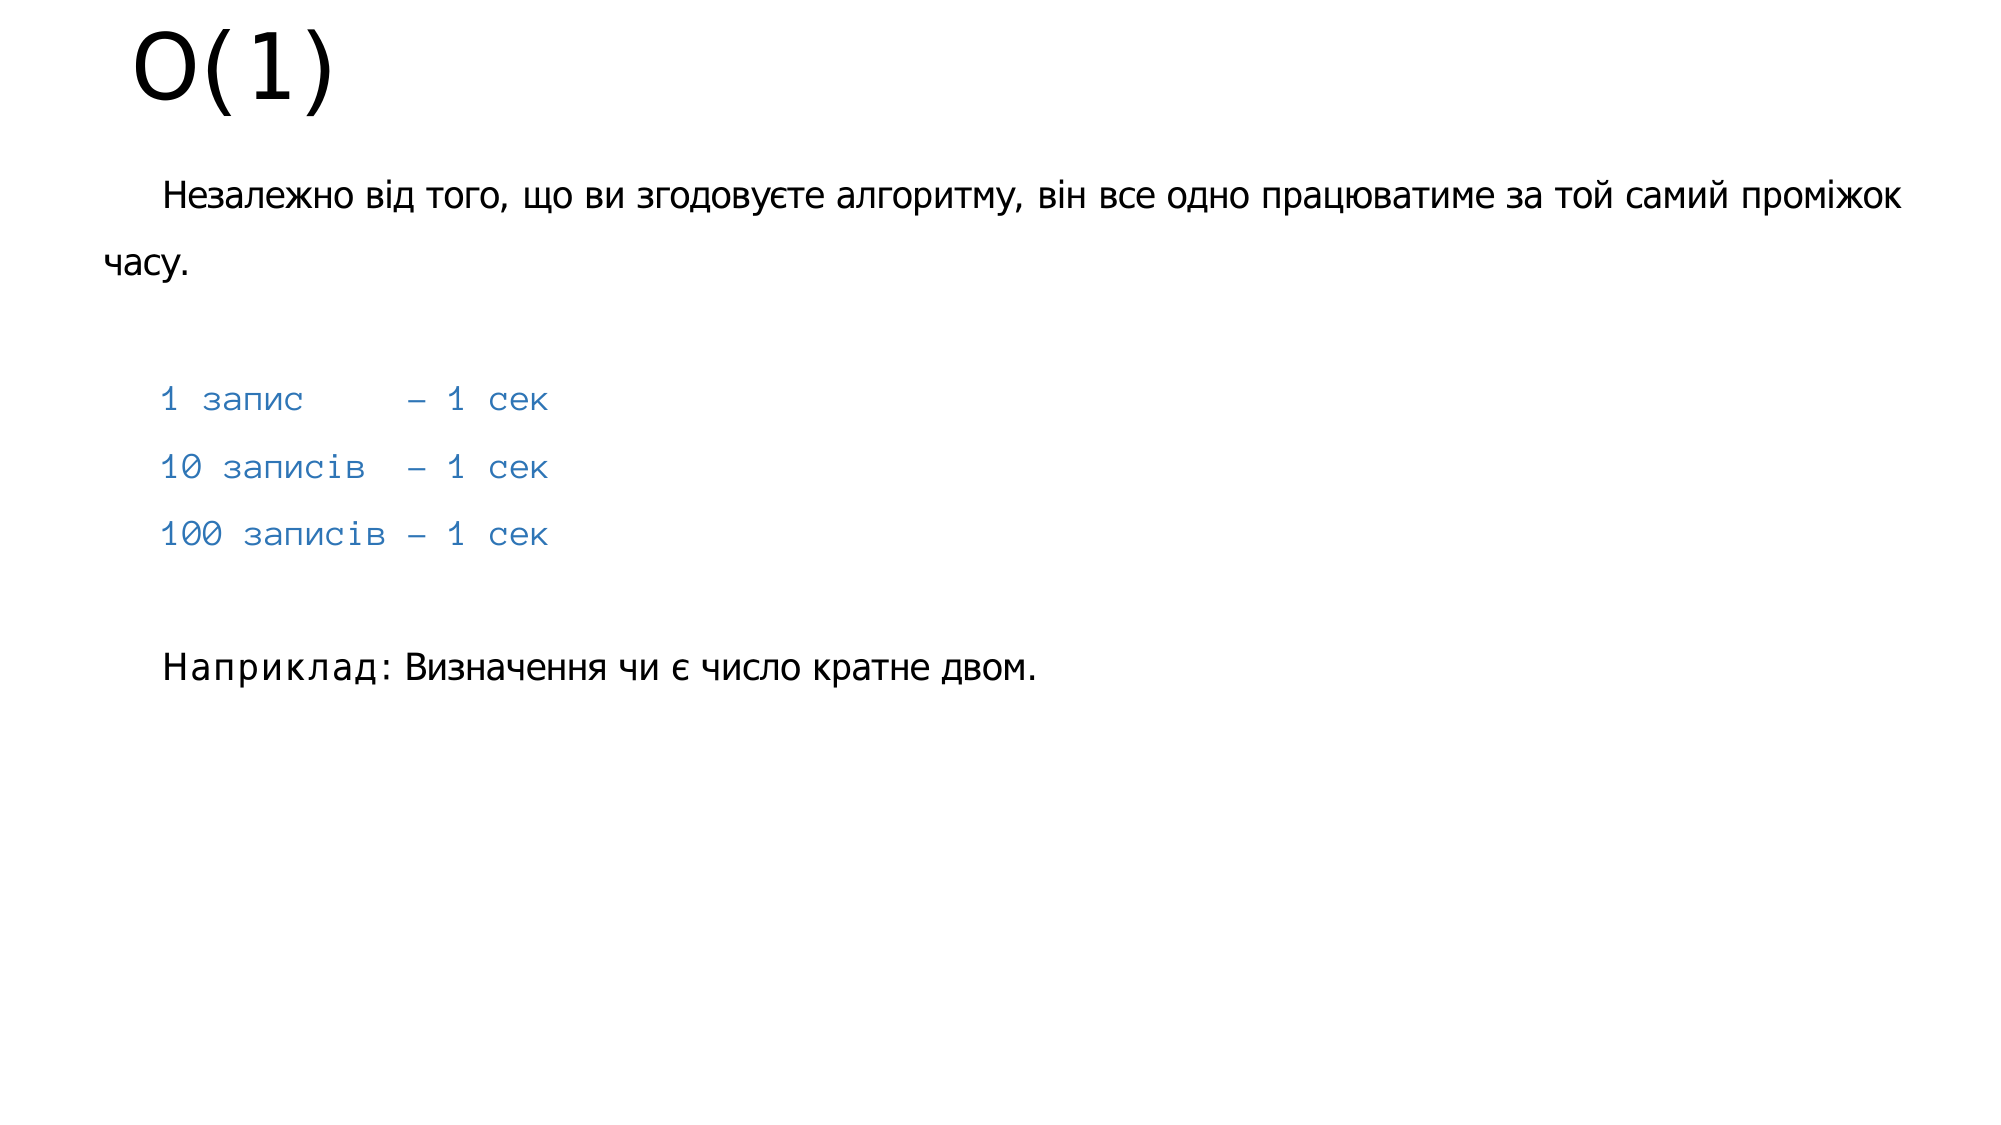

# O(1)
Незалежно від того, що ви згодовуєте алгоритму, він все одно працюватиме за той самий проміжок часу.

1 запис     - 1 сек
10 записів  - 1 сек
100 записів - 1 сек

Наприклад: Визначення чи є число кратне двом.